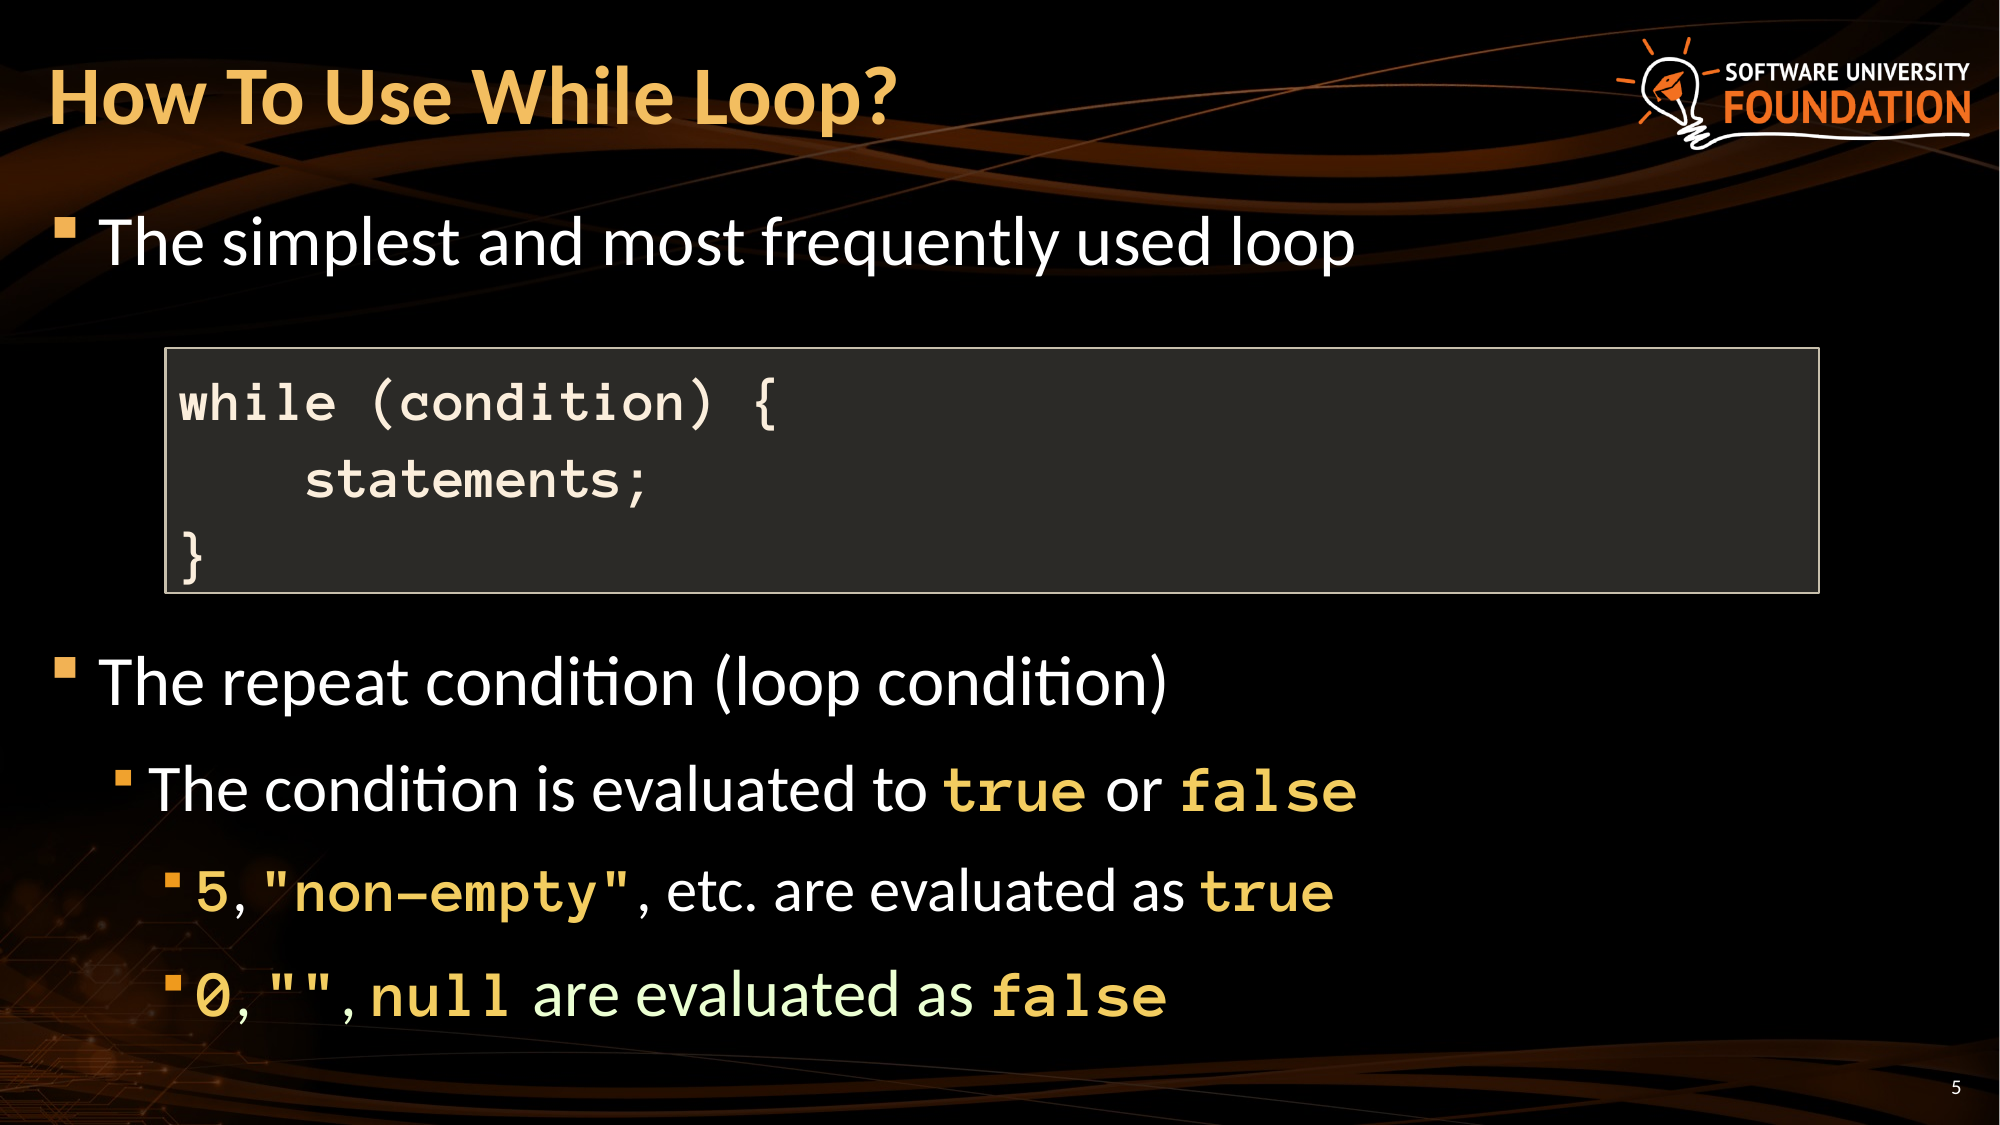

# How To Use While Loop?
The simplest and most frequently used loop

The repeat condition (loop condition)
The condition is evaluated to true or false
5, "non-empty", etc. are evaluated as true
0, "", null are evaluated as false
while (condition) {
    statements;
}
5